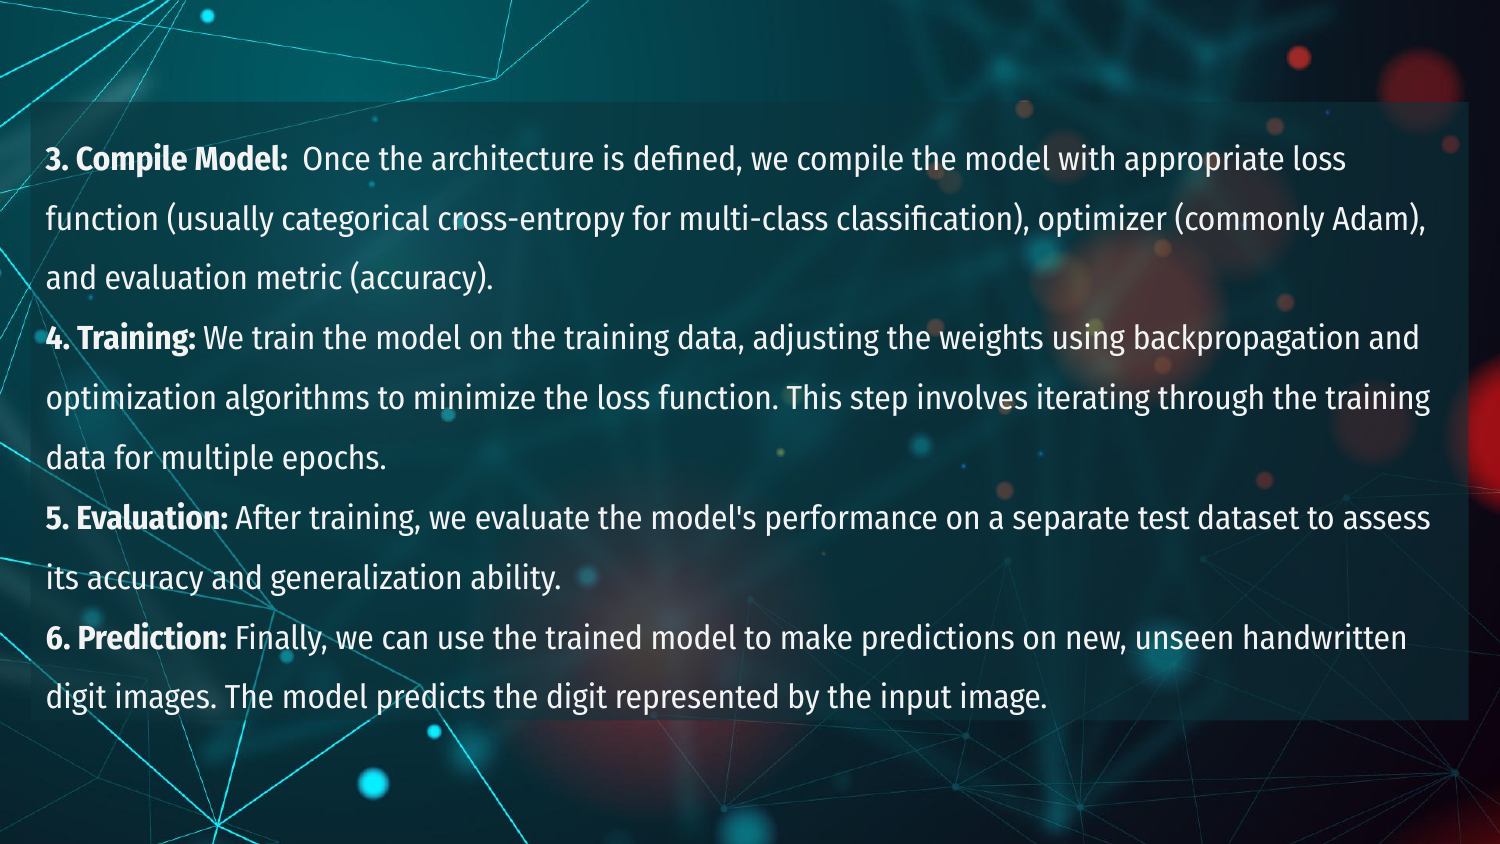

3. Compile Model:  Once the architecture is defined, we compile the model with appropriate loss function (usually categorical cross-entropy for multi-class classification), optimizer (commonly Adam), and evaluation metric (accuracy).
4. Training: We train the model on the training data, adjusting the weights using backpropagation and optimization algorithms to minimize the loss function. This step involves iterating through the training data for multiple epochs.
5. Evaluation: After training, we evaluate the model's performance on a separate test dataset to assess its accuracy and generalization ability.
6. Prediction: Finally, we can use the trained model to make predictions on new, unseen handwritten digit images. The model predicts the digit represented by the input image.